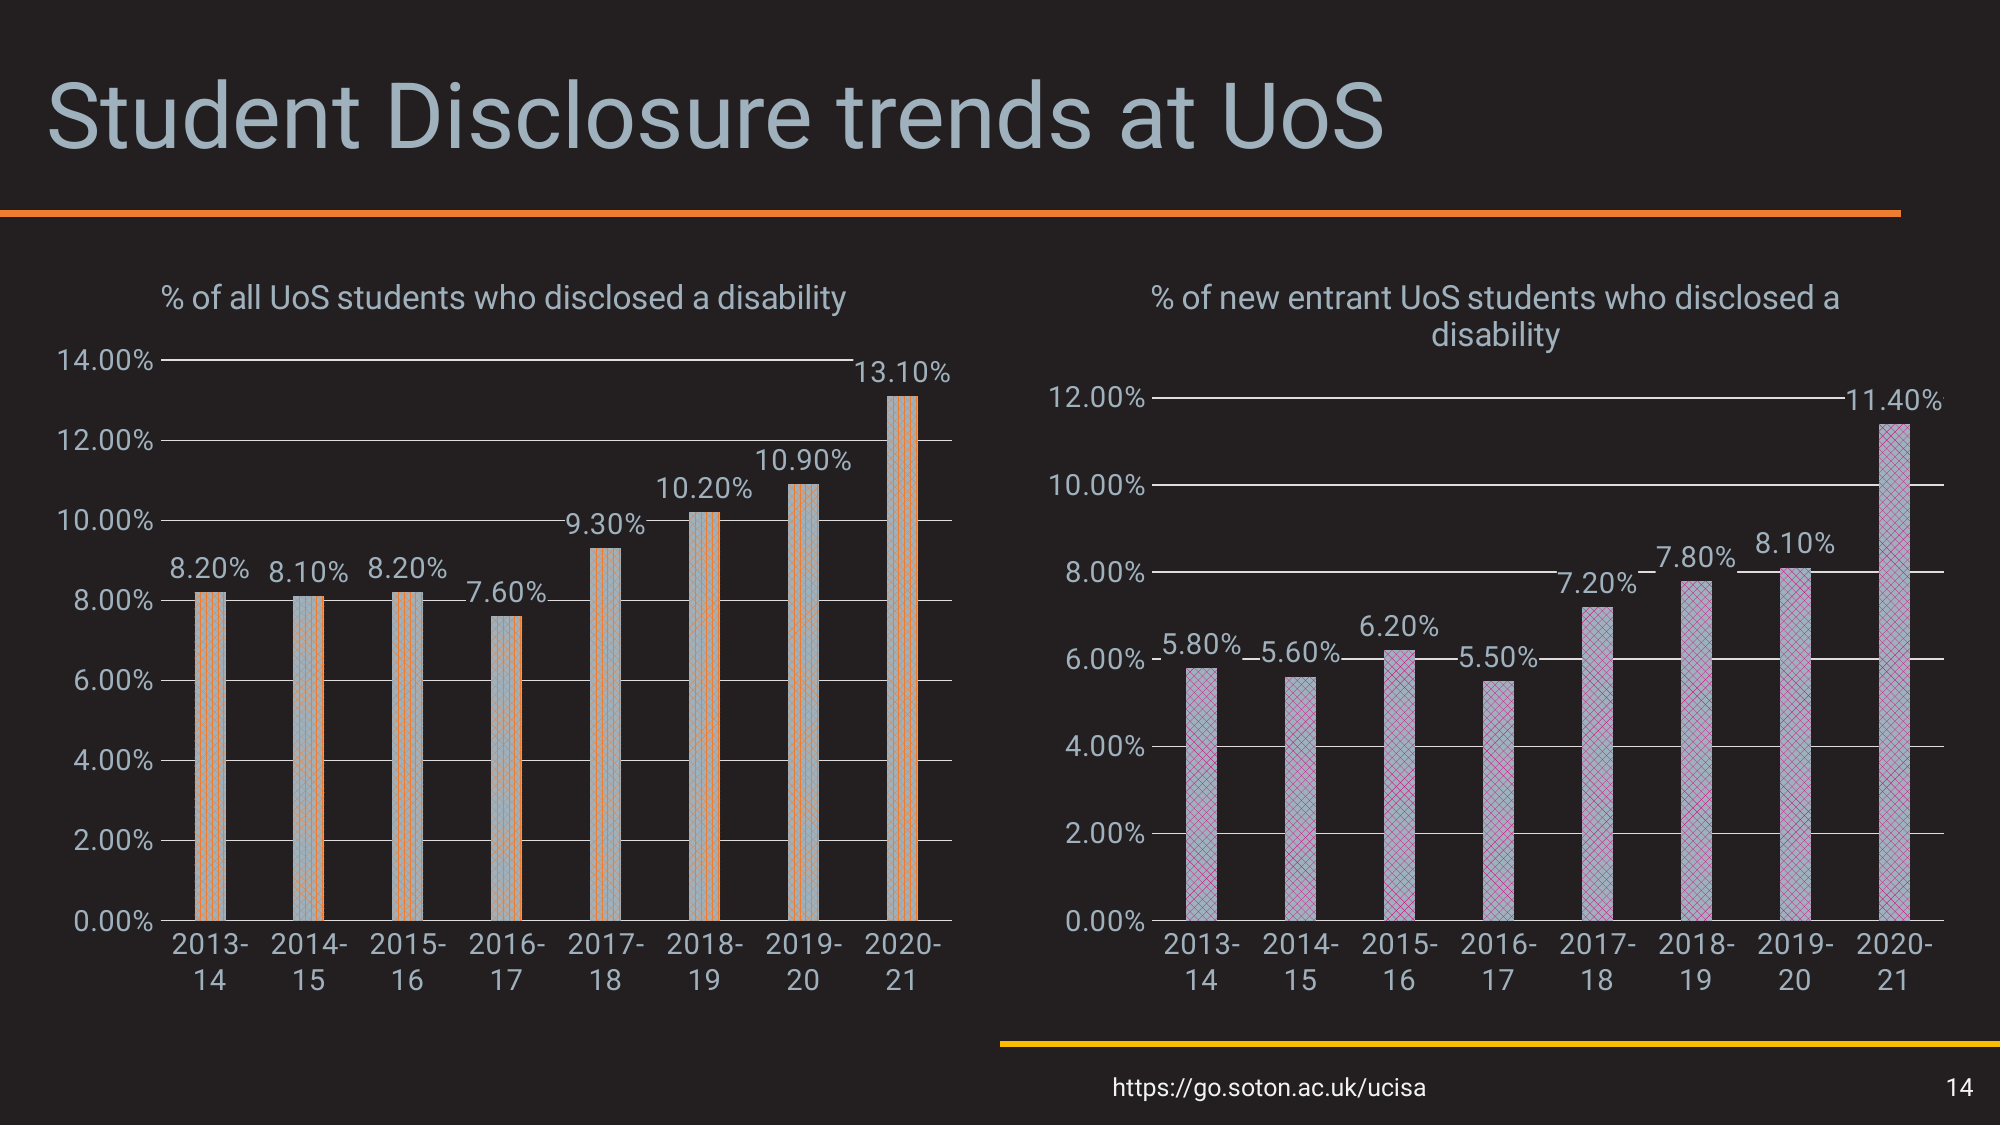

# Student Disclosure trends at UoS

### Chart: % of all UoS students who disclosed a disability

| Category |  |
|---|---|
| 2013-14 | 0.082 |
| 2014-15 | 0.081 |
| 2015-16 | 0.082 |
| 2016-17 | 0.076 |
| 2017-18 | 0.093 |
| 2018-19 | 0.102 |
| 2019-20 | 0.109 |
| 2020-21 | 0.131 |

### Chart: % of new entrant UoS students who disclosed a disability

| Category |  |
|---|---|
| 2013-14 | 0.058 |
| 2014-15 | 0.056 |
| 2015-16 | 0.062 |
| 2016-17 | 0.055 |
| 2017-18 | 0.072 |
| 2018-19 | 0.078 |
| 2019-20 | 0.081 |
| 2020-21 | 0.114 |
14
https://go.soton.ac.uk/ucisa